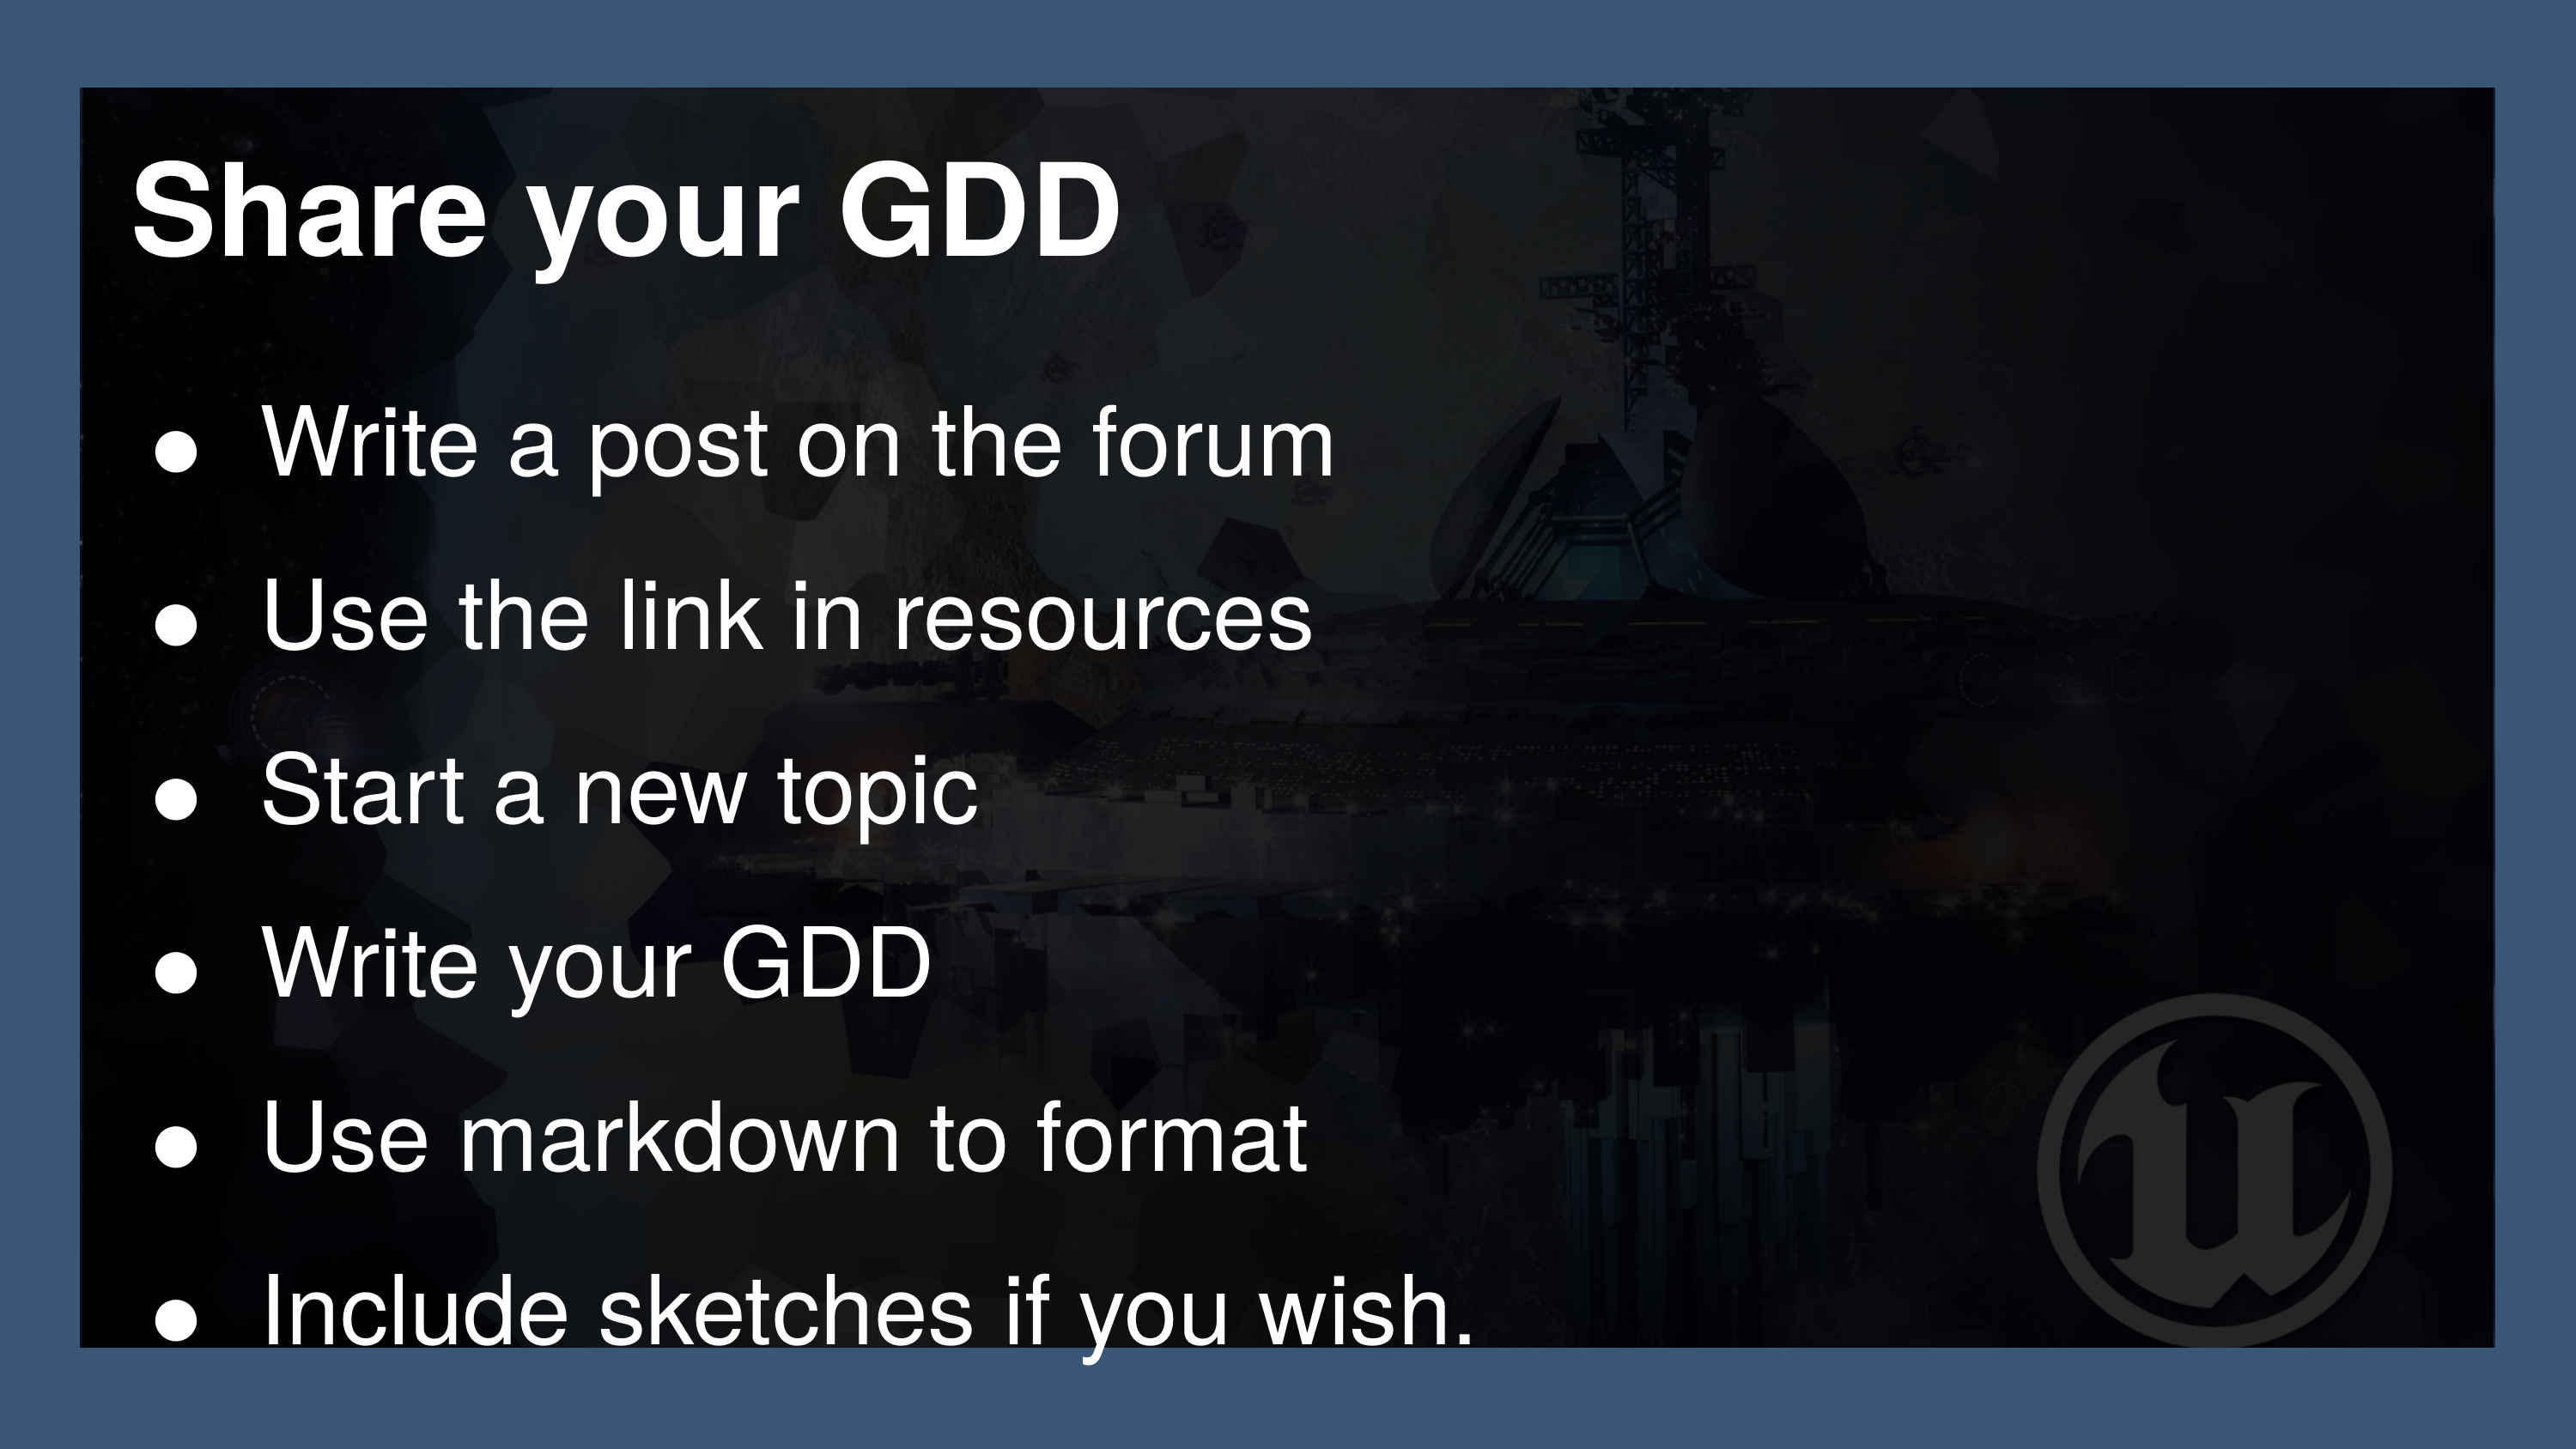

Share your GDD
Write a post on the forum
Use the link in resources
Start a new topic
Write your GDD
Use markdown to format
Include sketches if you wish.